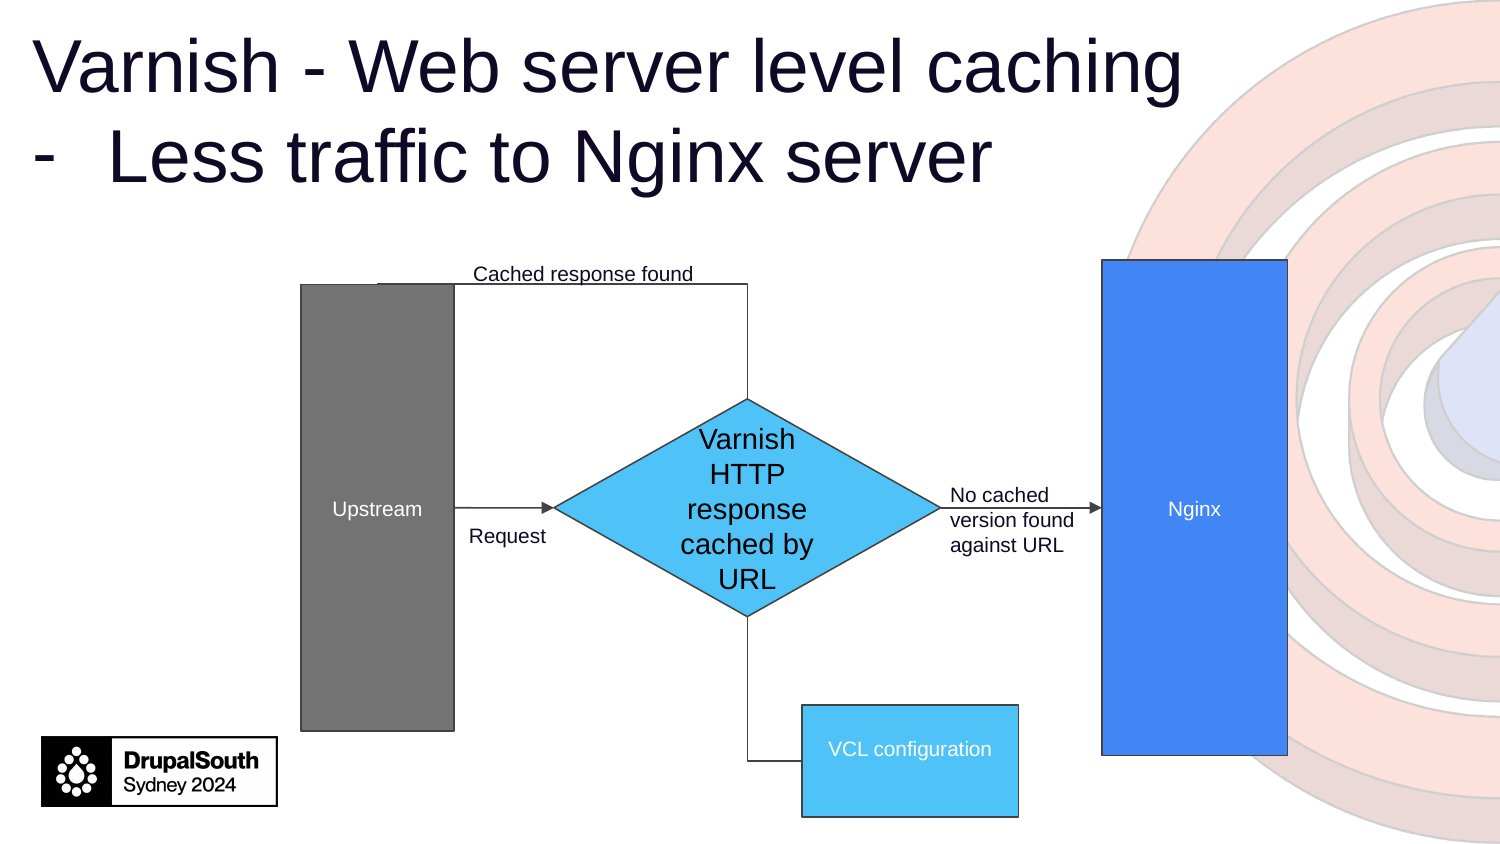

# Varnish - Web server level caching
Less traffic to Nginx server
Cached response found
Nginx
Upstream
Varnish
HTTP response cached by URL
No cached version found against URL
Request
VCL configuration